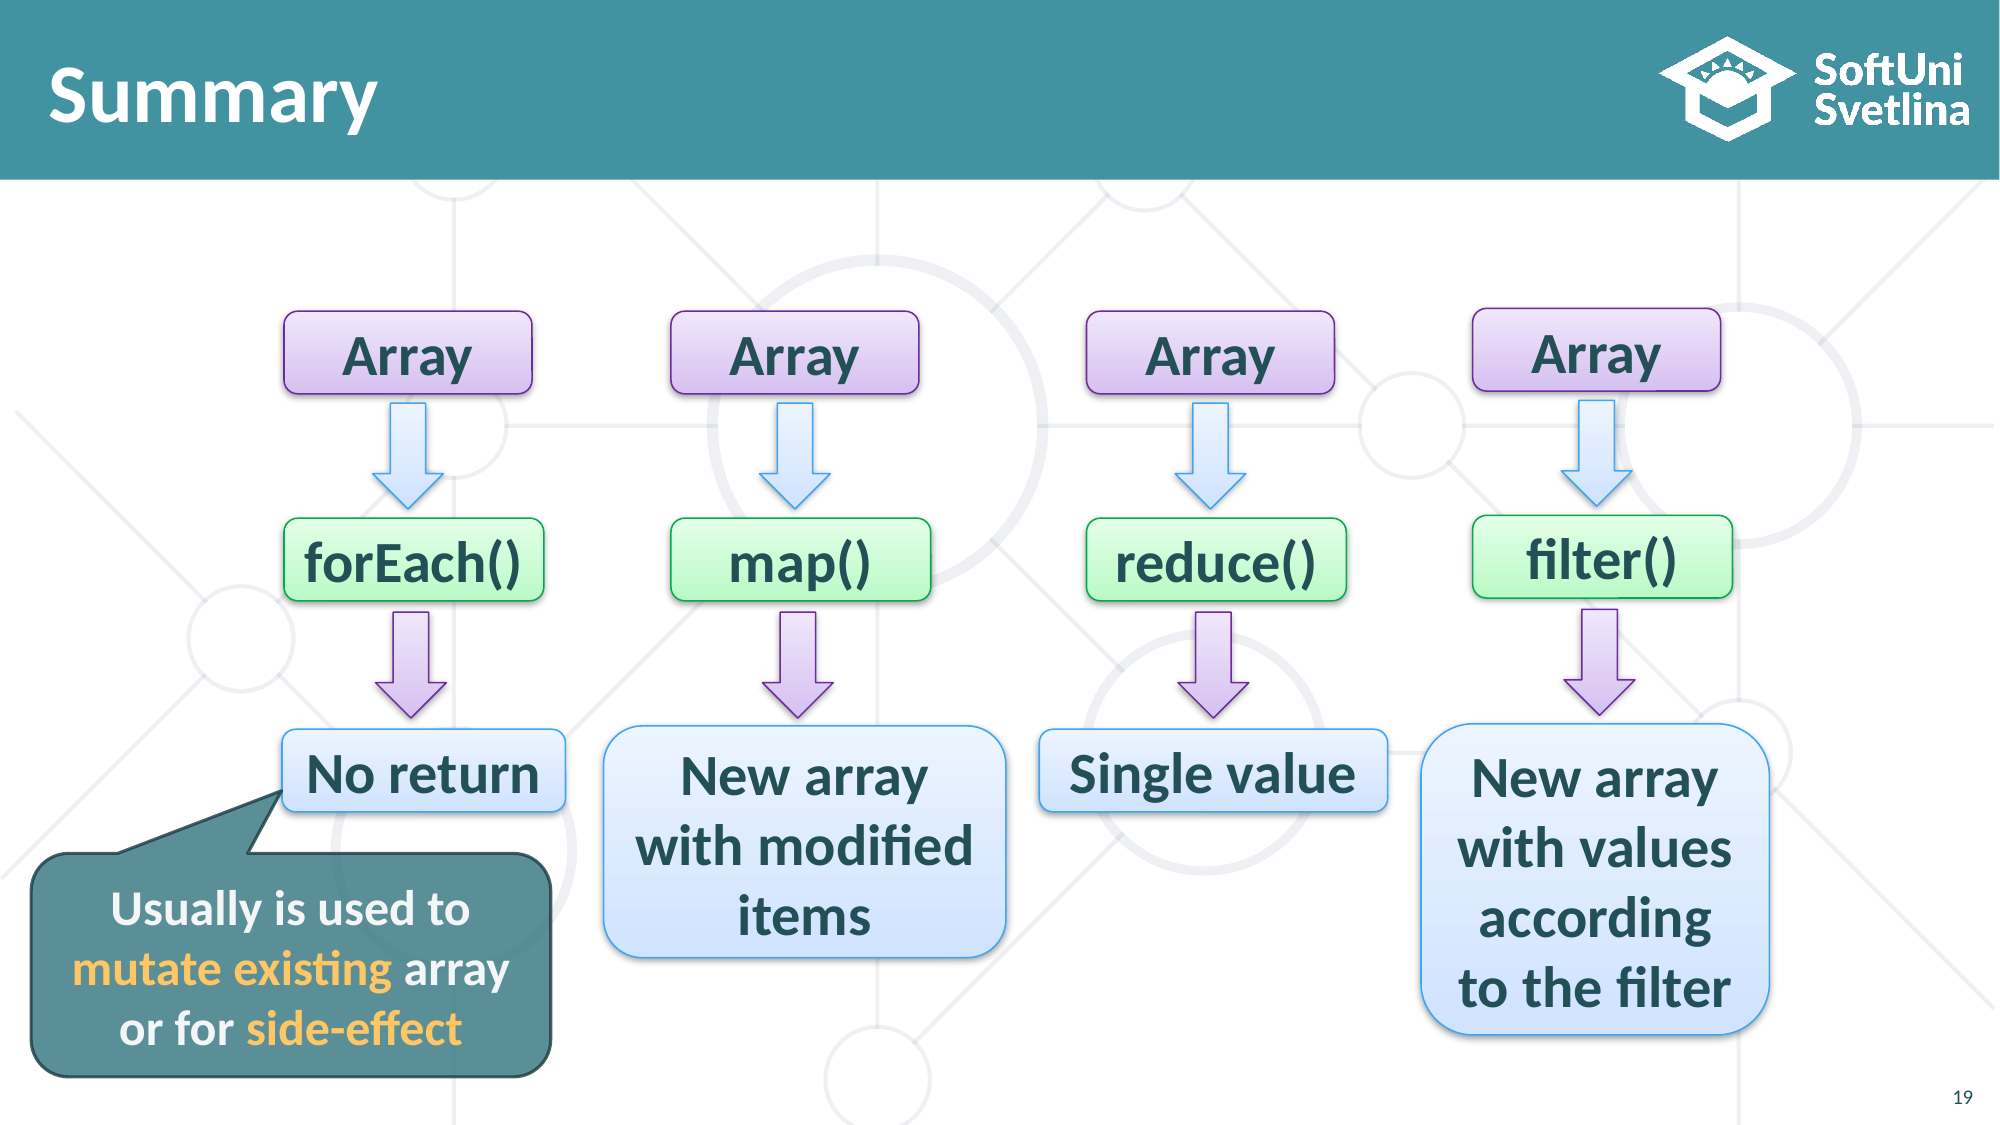

# Summary
Array
Array
Array
Array

filter()
forEach()
map()
reduce()

New array with values according to the filter
New array with modified items
No return
Single value
Usually is used to mutate existing array or for side-effect
19